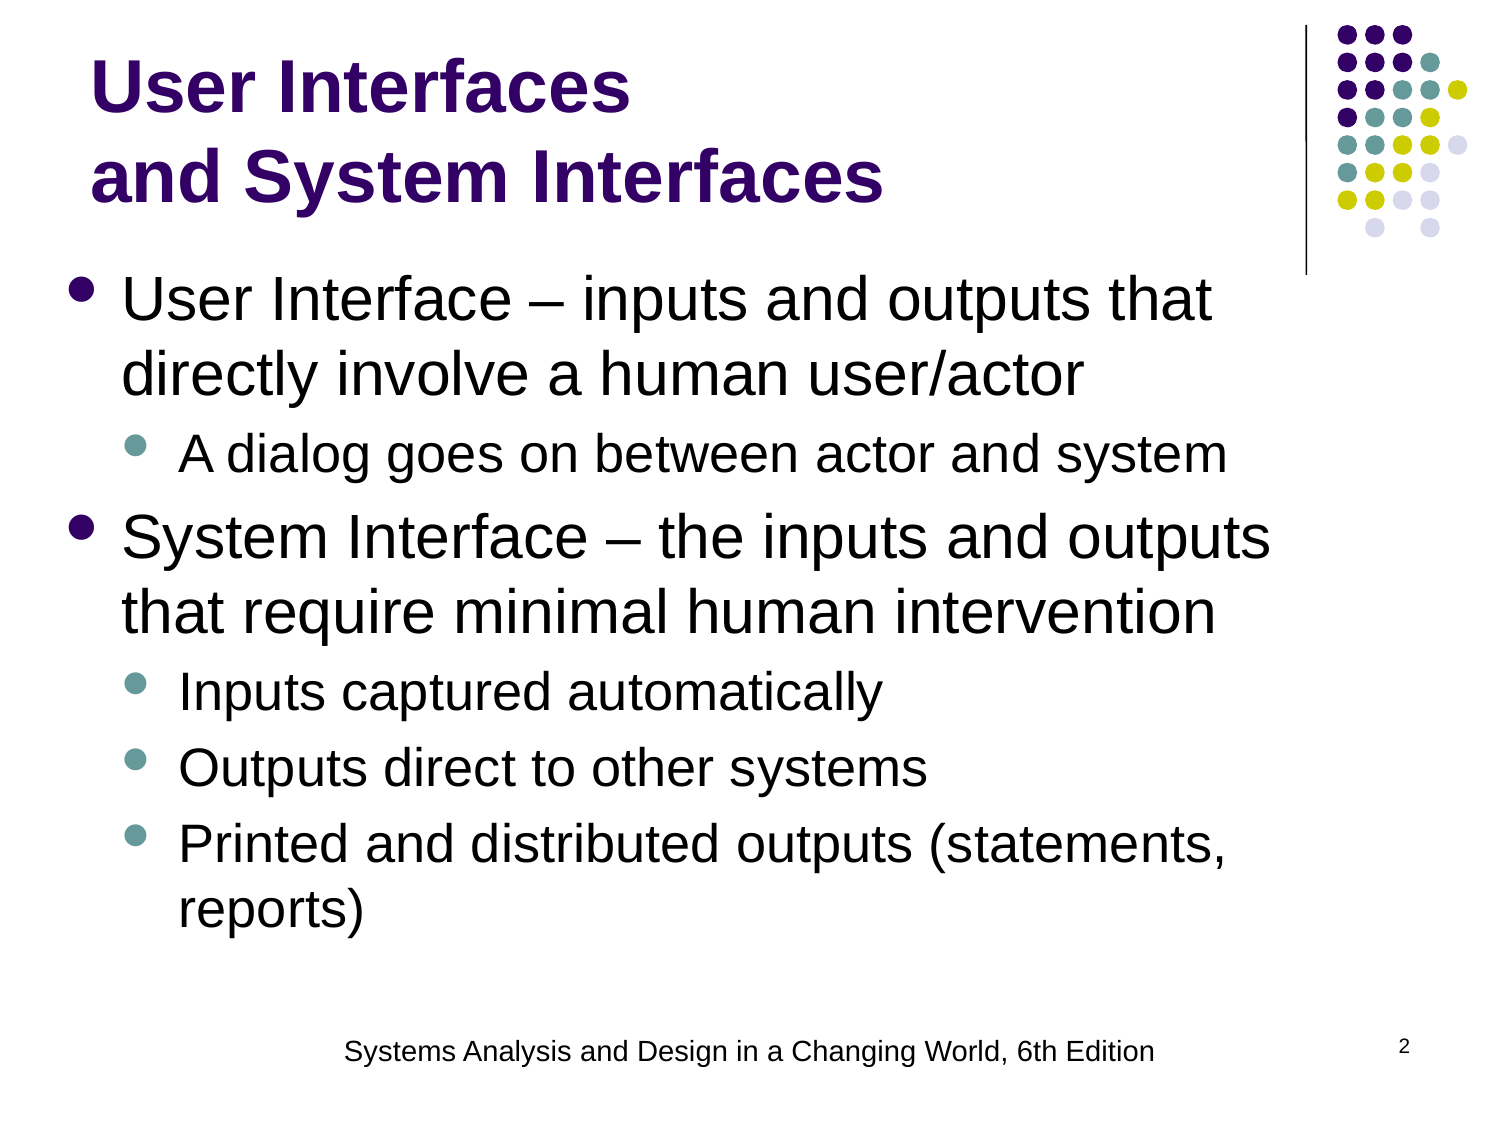

# User Interfaces and System Interfaces
User Interface – inputs and outputs that directly involve a human user/actor
A dialog goes on between actor and system
System Interface – the inputs and outputs that require minimal human intervention
Inputs captured automatically
Outputs direct to other systems
Printed and distributed outputs (statements, reports)
Systems Analysis and Design in a Changing World, 6th Edition
2